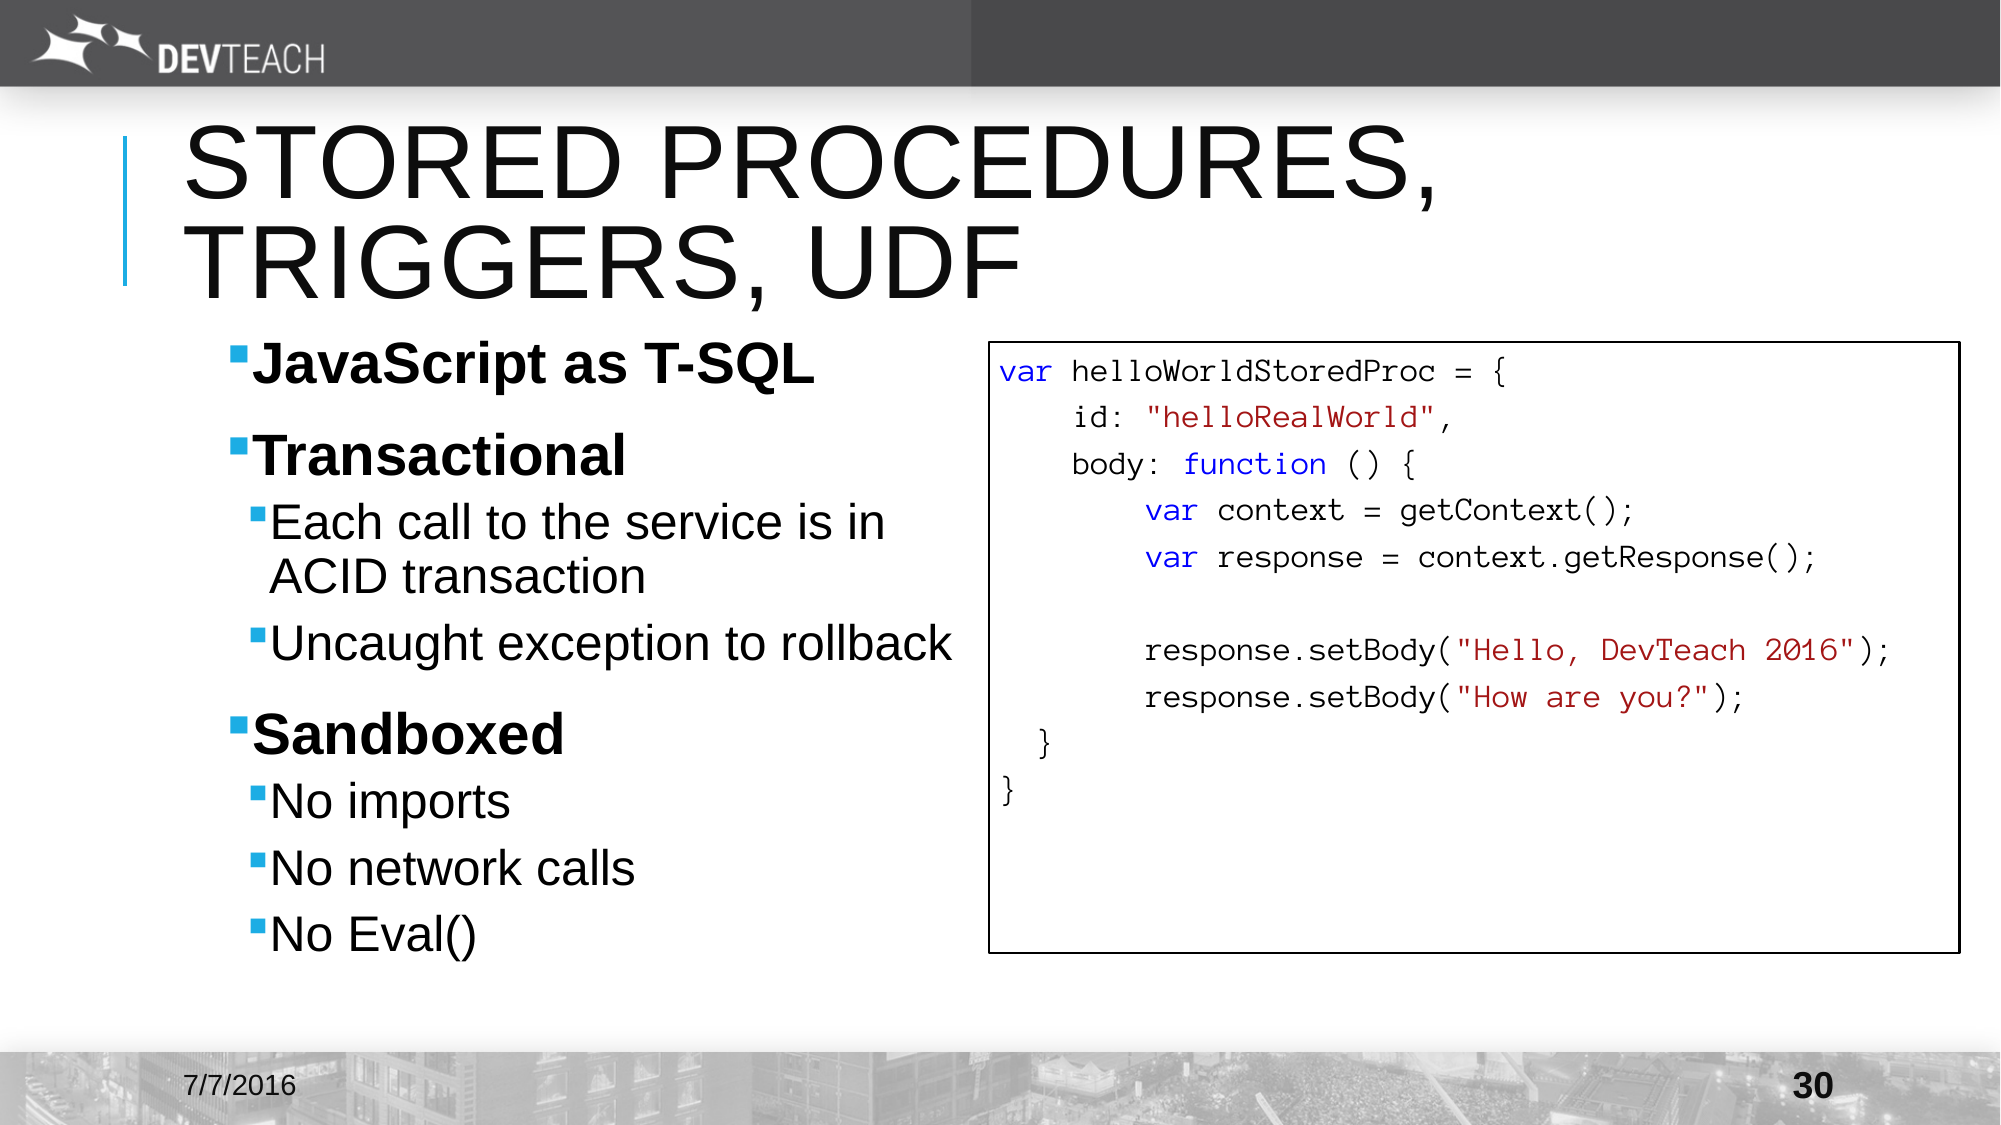

# Stored Procedures, Triggers, UDF
JavaScript as T-SQL
Transactional
Each call to the service is in
ACID transaction
Uncaught exception to rollback
Sandboxed
No imports
No network calls
No Eval()
var helloWorldStoredProc = {
    id: "helloRealWorld",
    body: function () {
        var context = getContext();
        var response = context.getResponse();

        response.setBody("Hello, DevTeach 2016");
        response.setBody("How are you?");
  }
}
7/7/2016
30